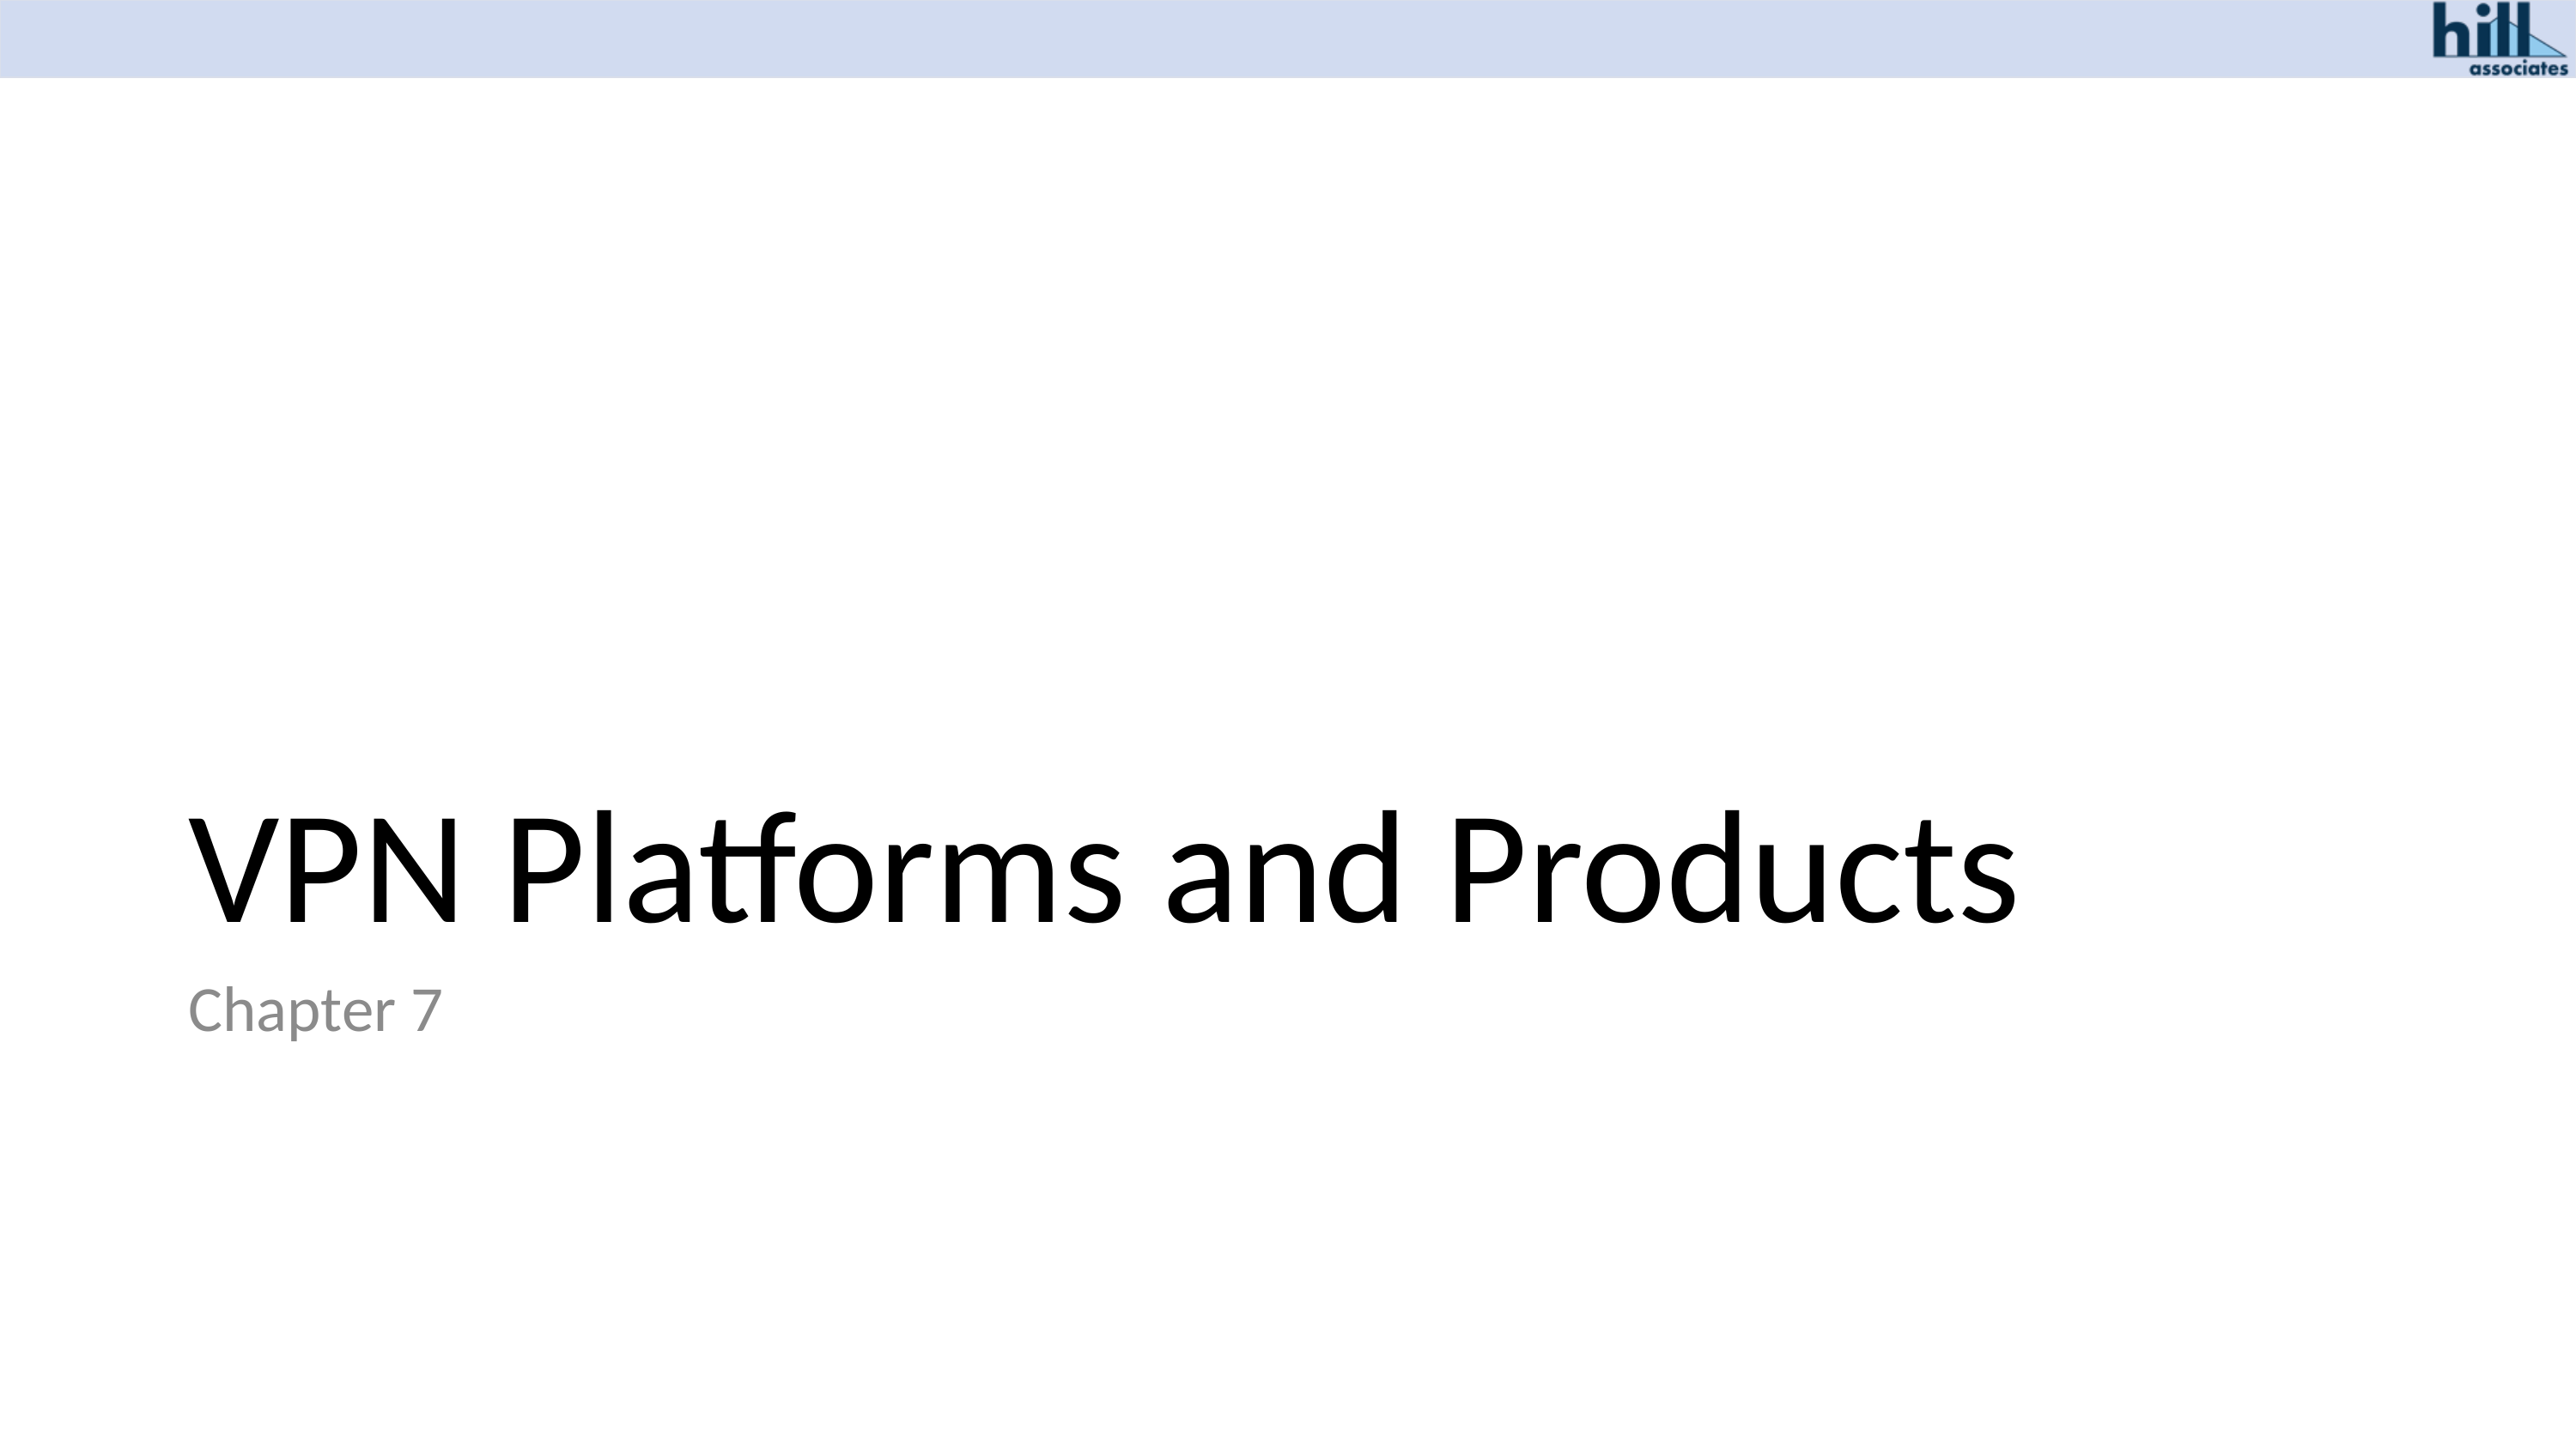

# VPN Platforms and Products
Chapter 7